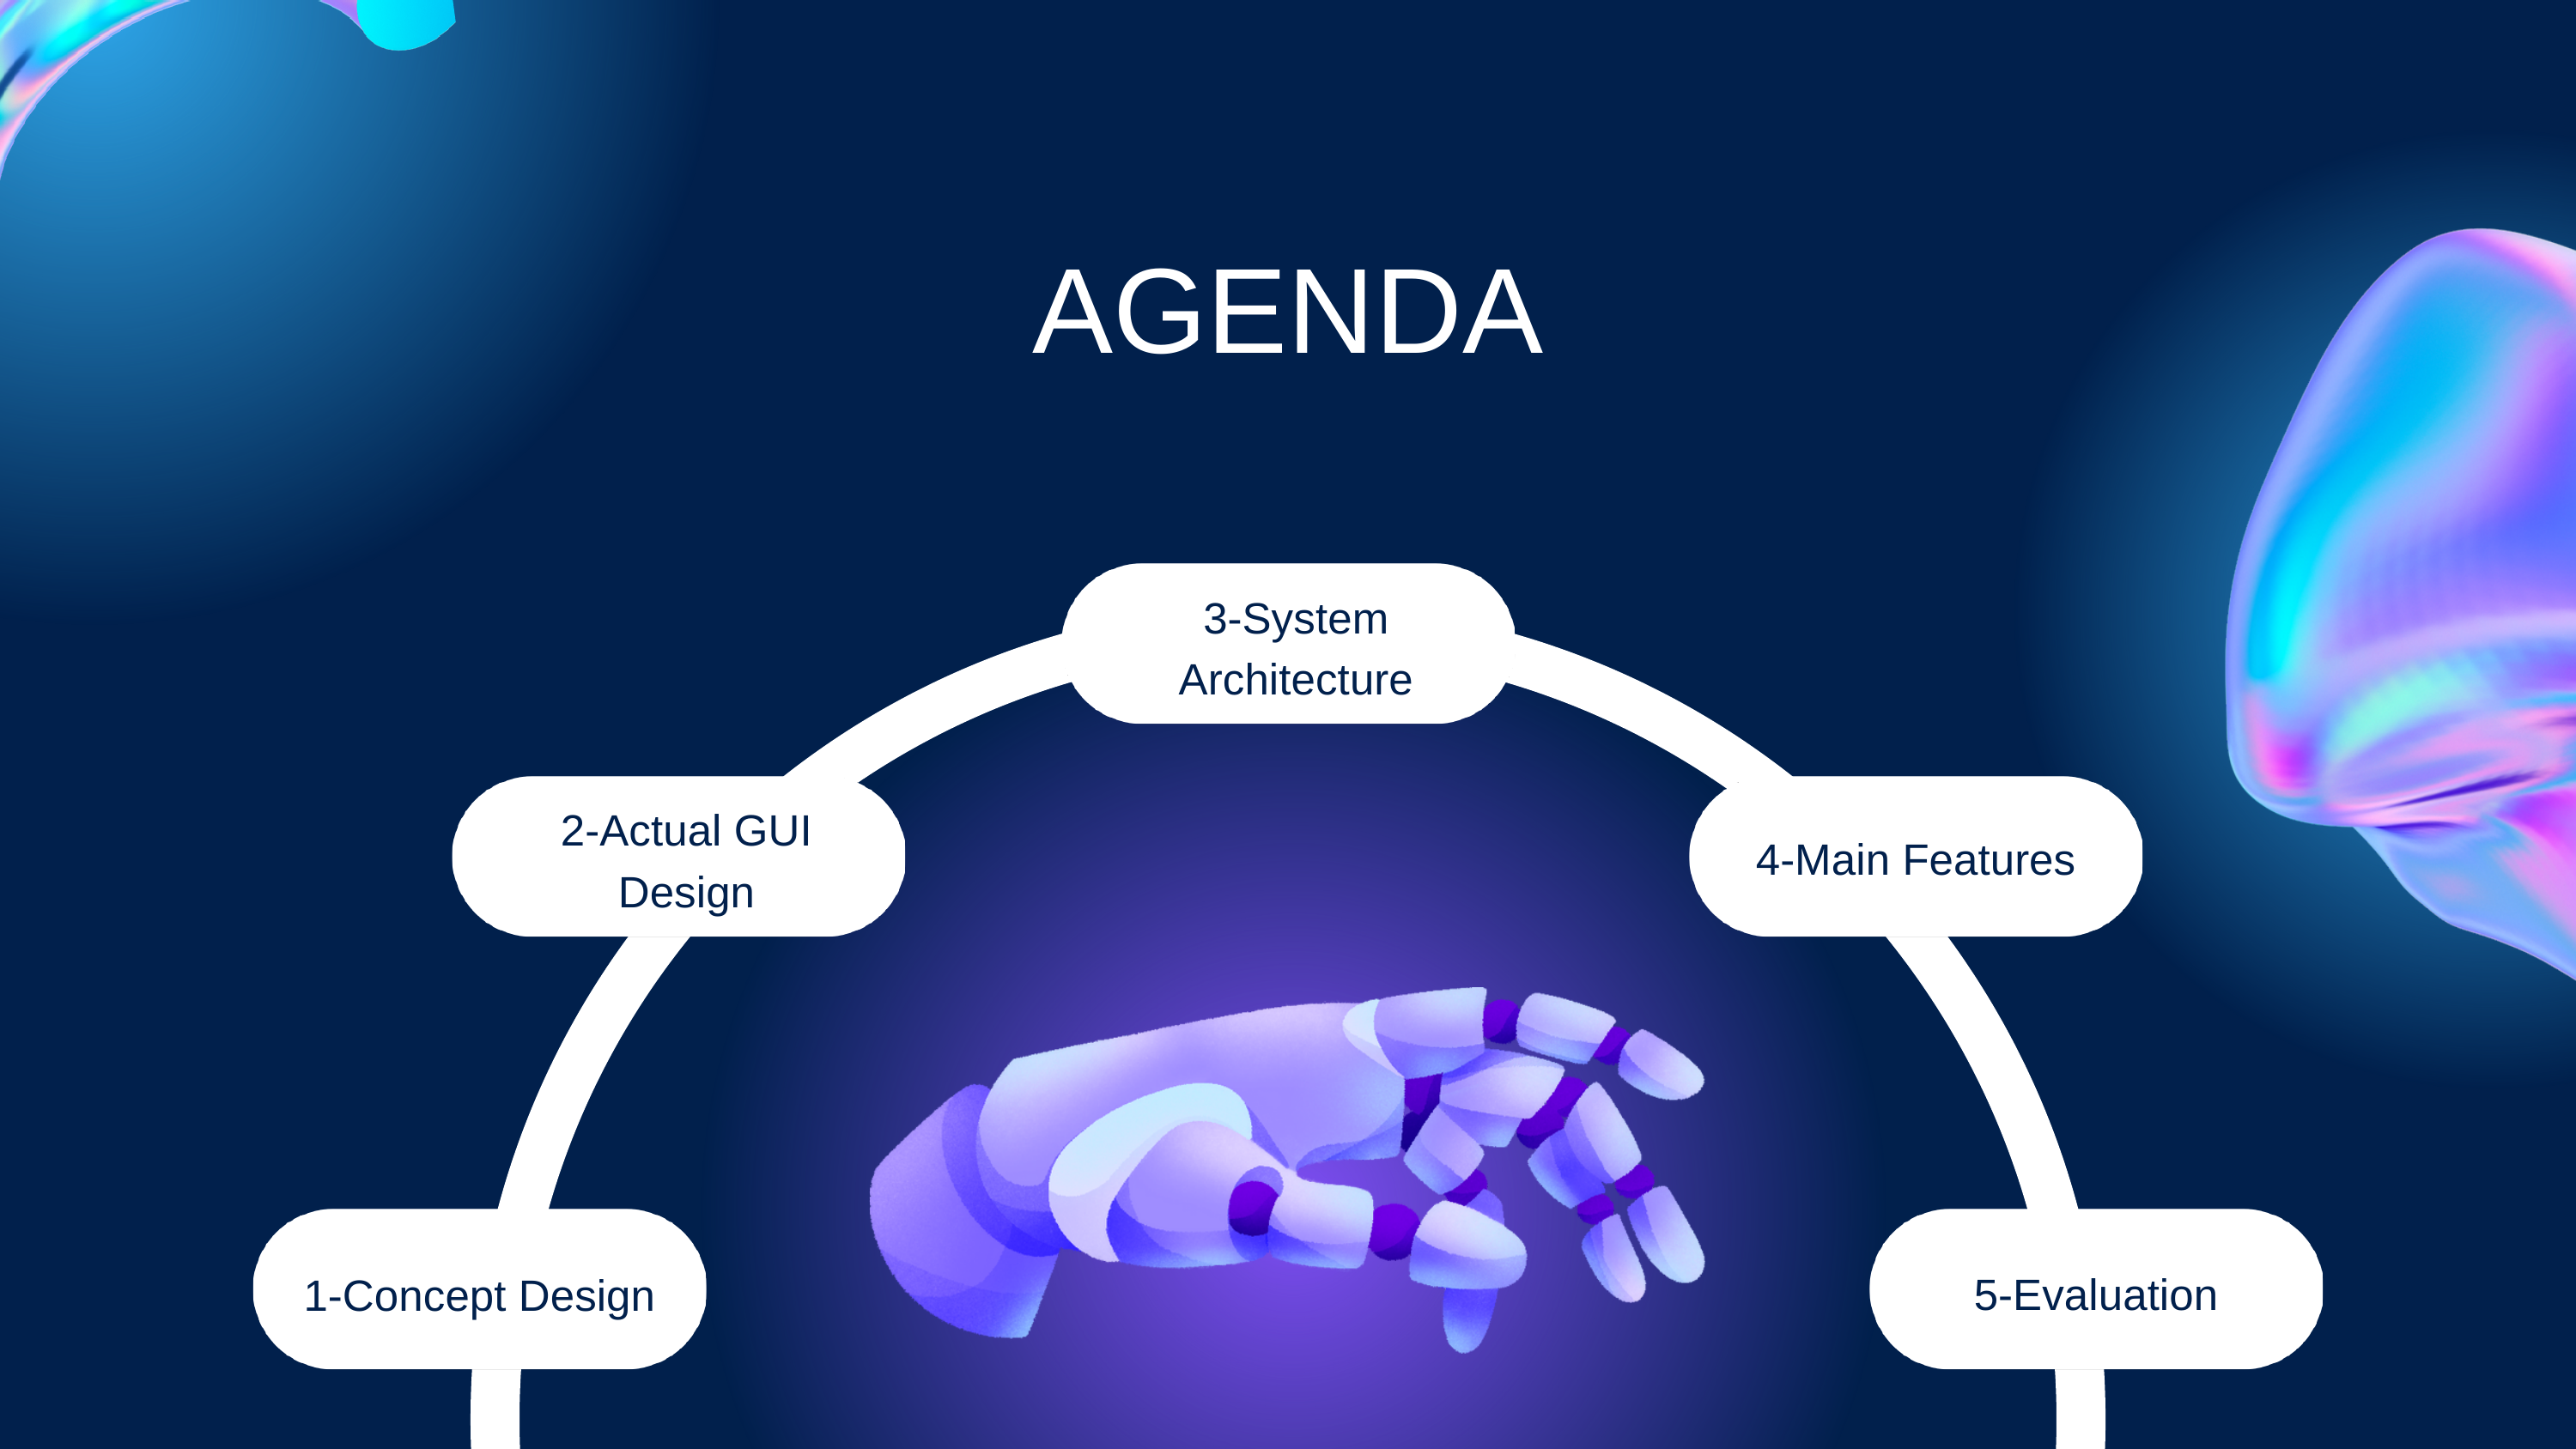

AGENDA

3-System Architecture

2-Actual GUI Design

4-Main Features

1-Concept Design

5-Evaluation